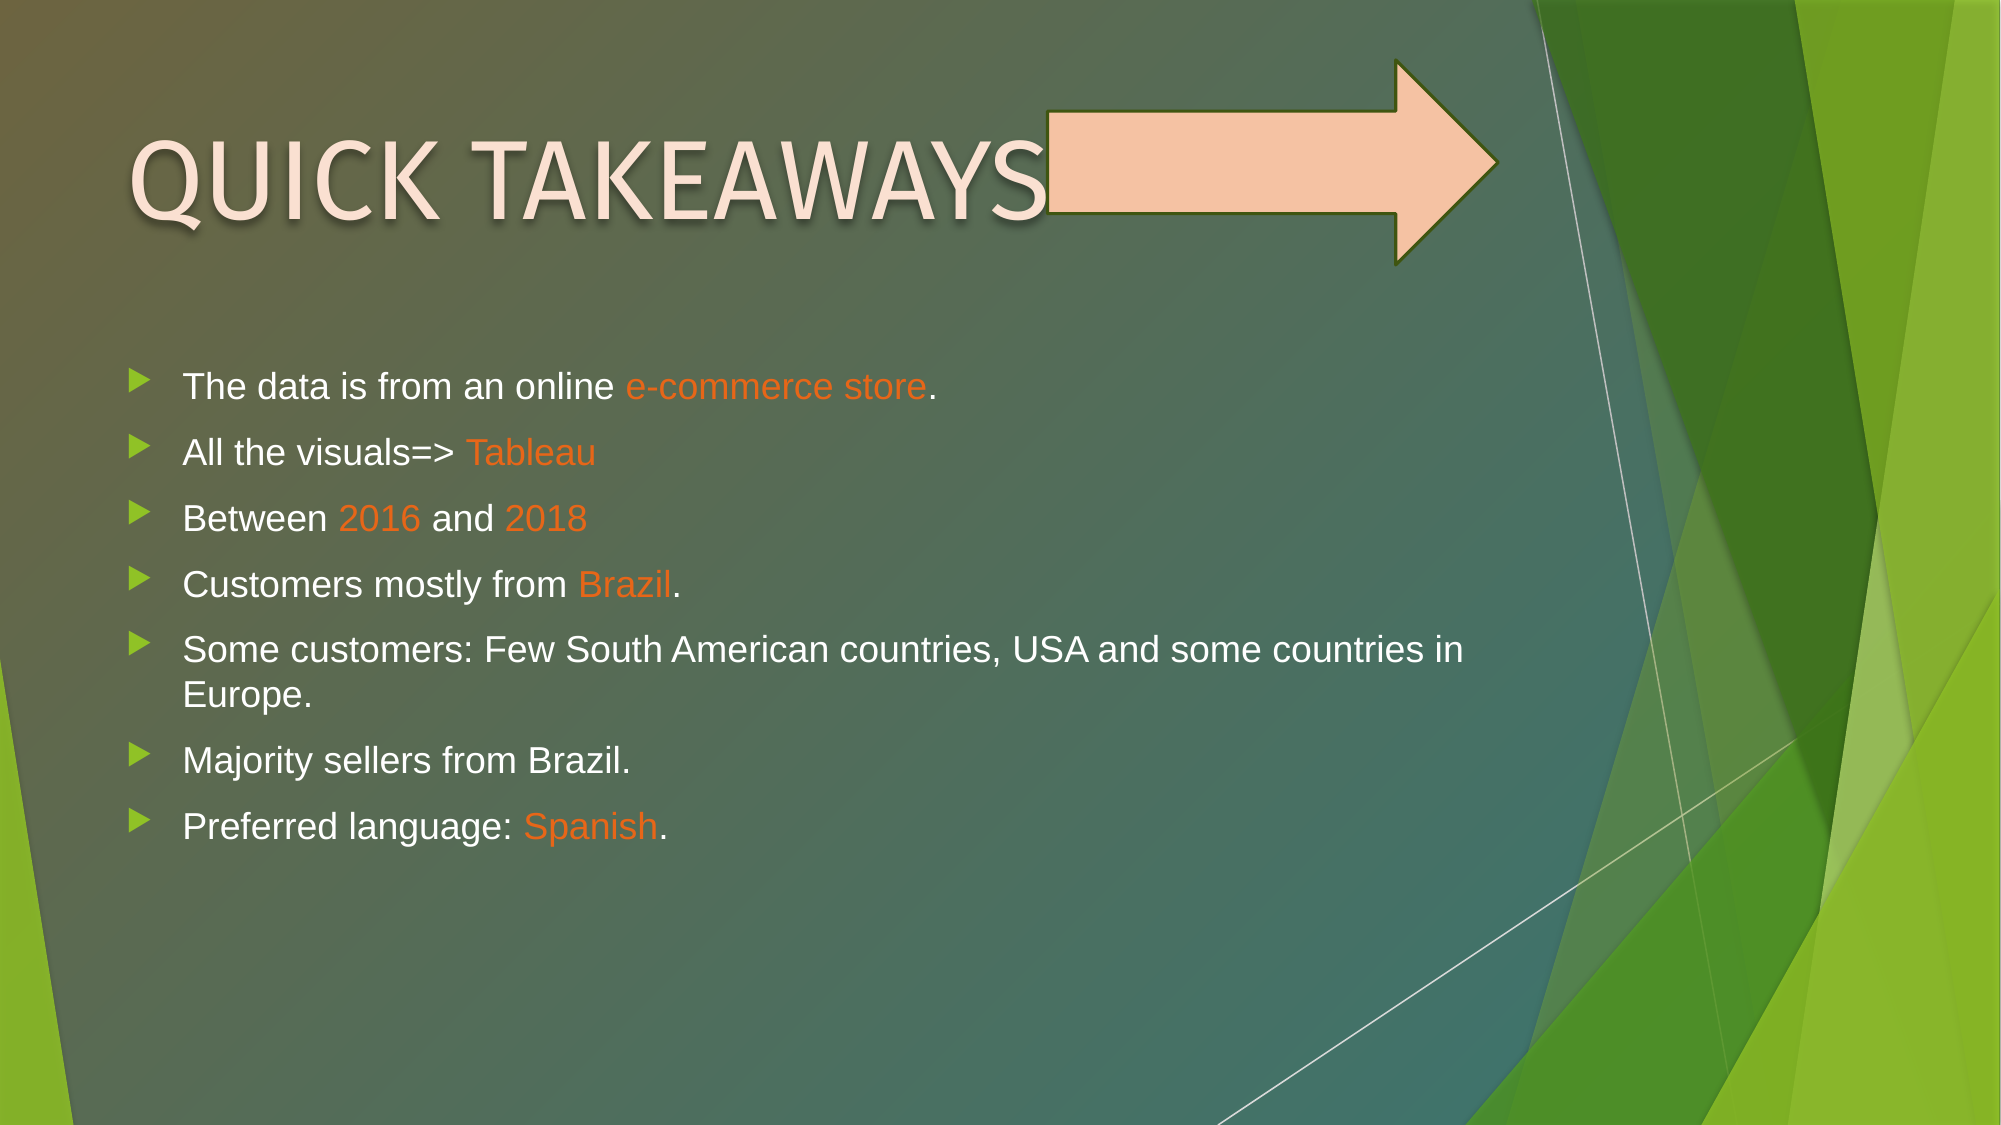

# QUICK TAKEAWAYS
The data is from an online e-commerce store.
All the visuals=> Tableau
Between 2016 and 2018
Customers mostly from Brazil.
Some customers: Few South American countries, USA and some countries in Europe.
Majority sellers from Brazil.
Preferred language: Spanish.